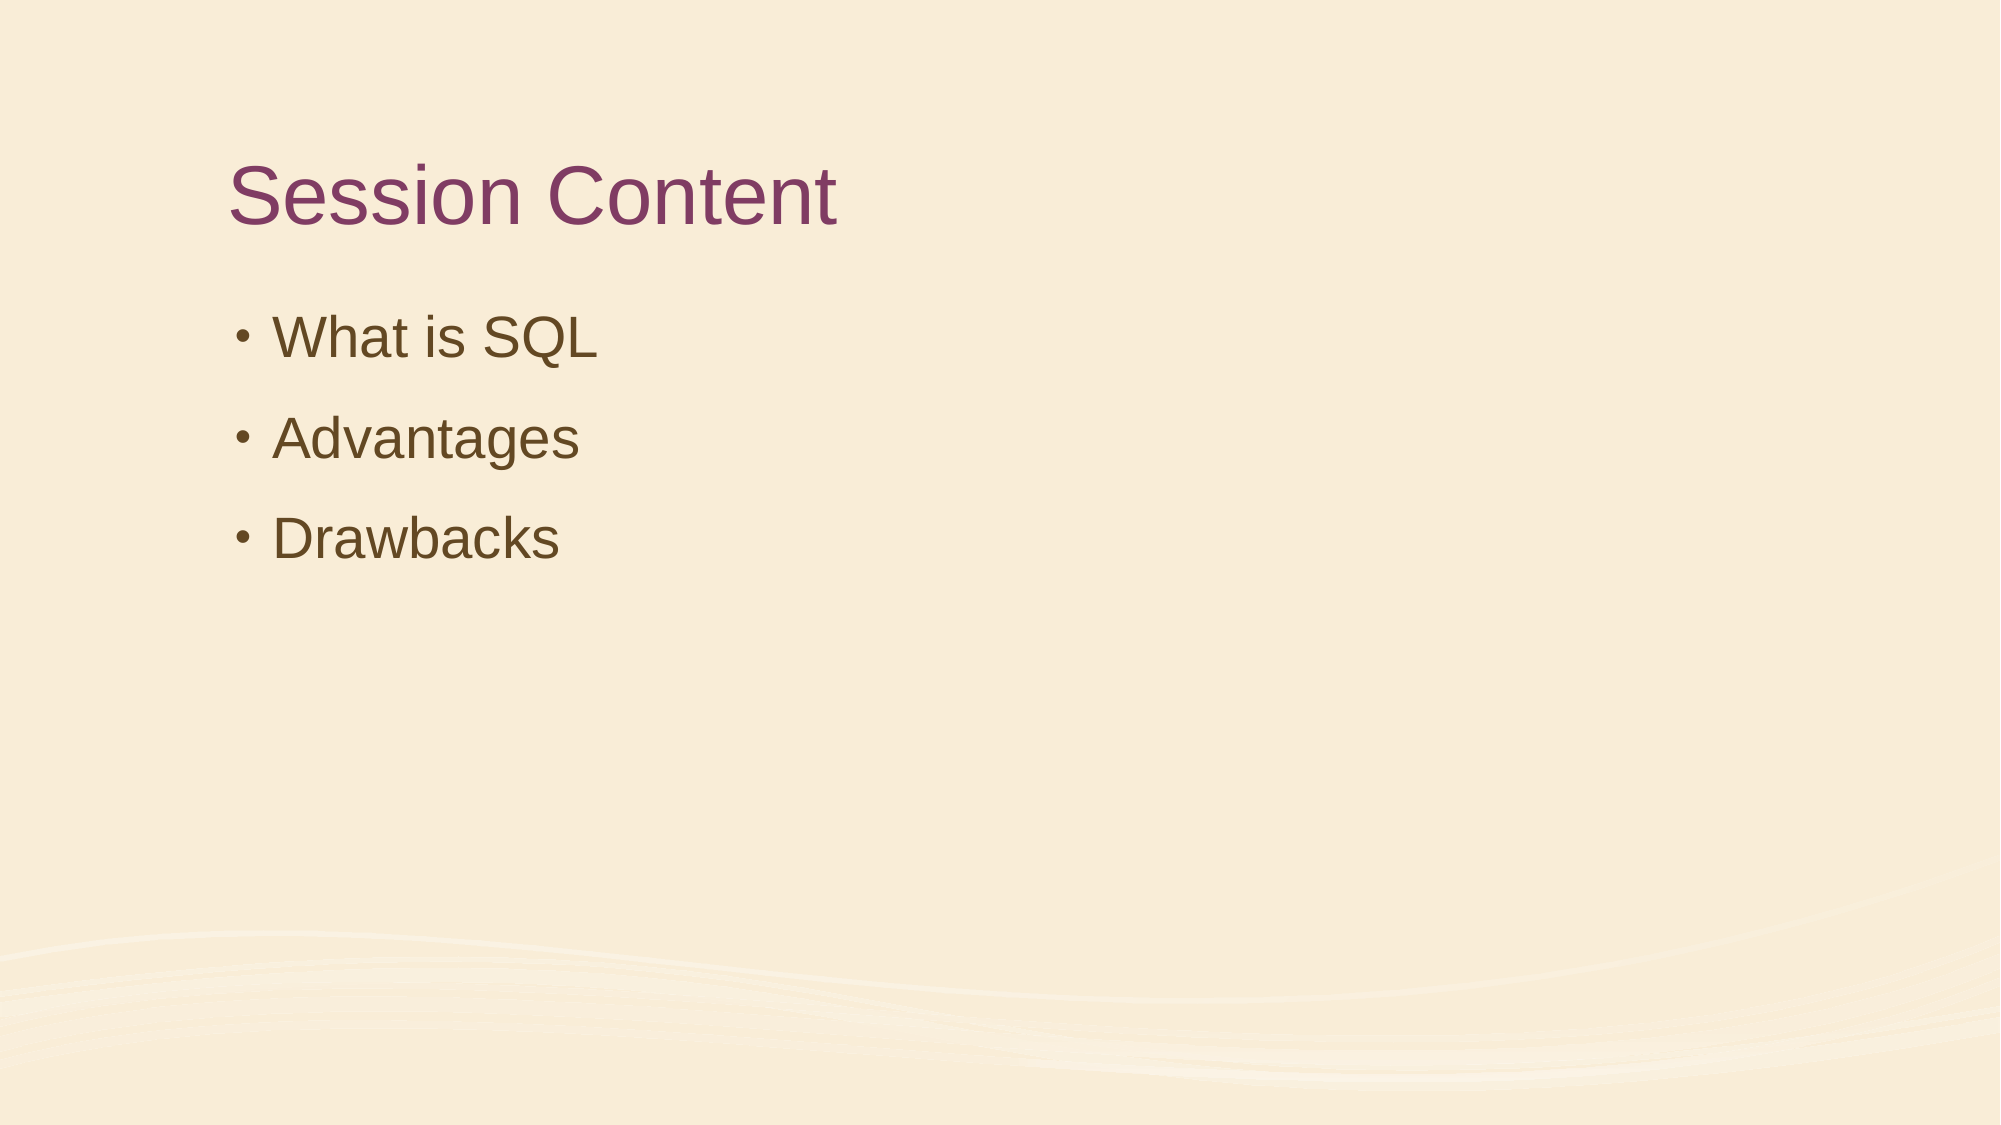

# Session Content
What is SQL
Advantages
Drawbacks